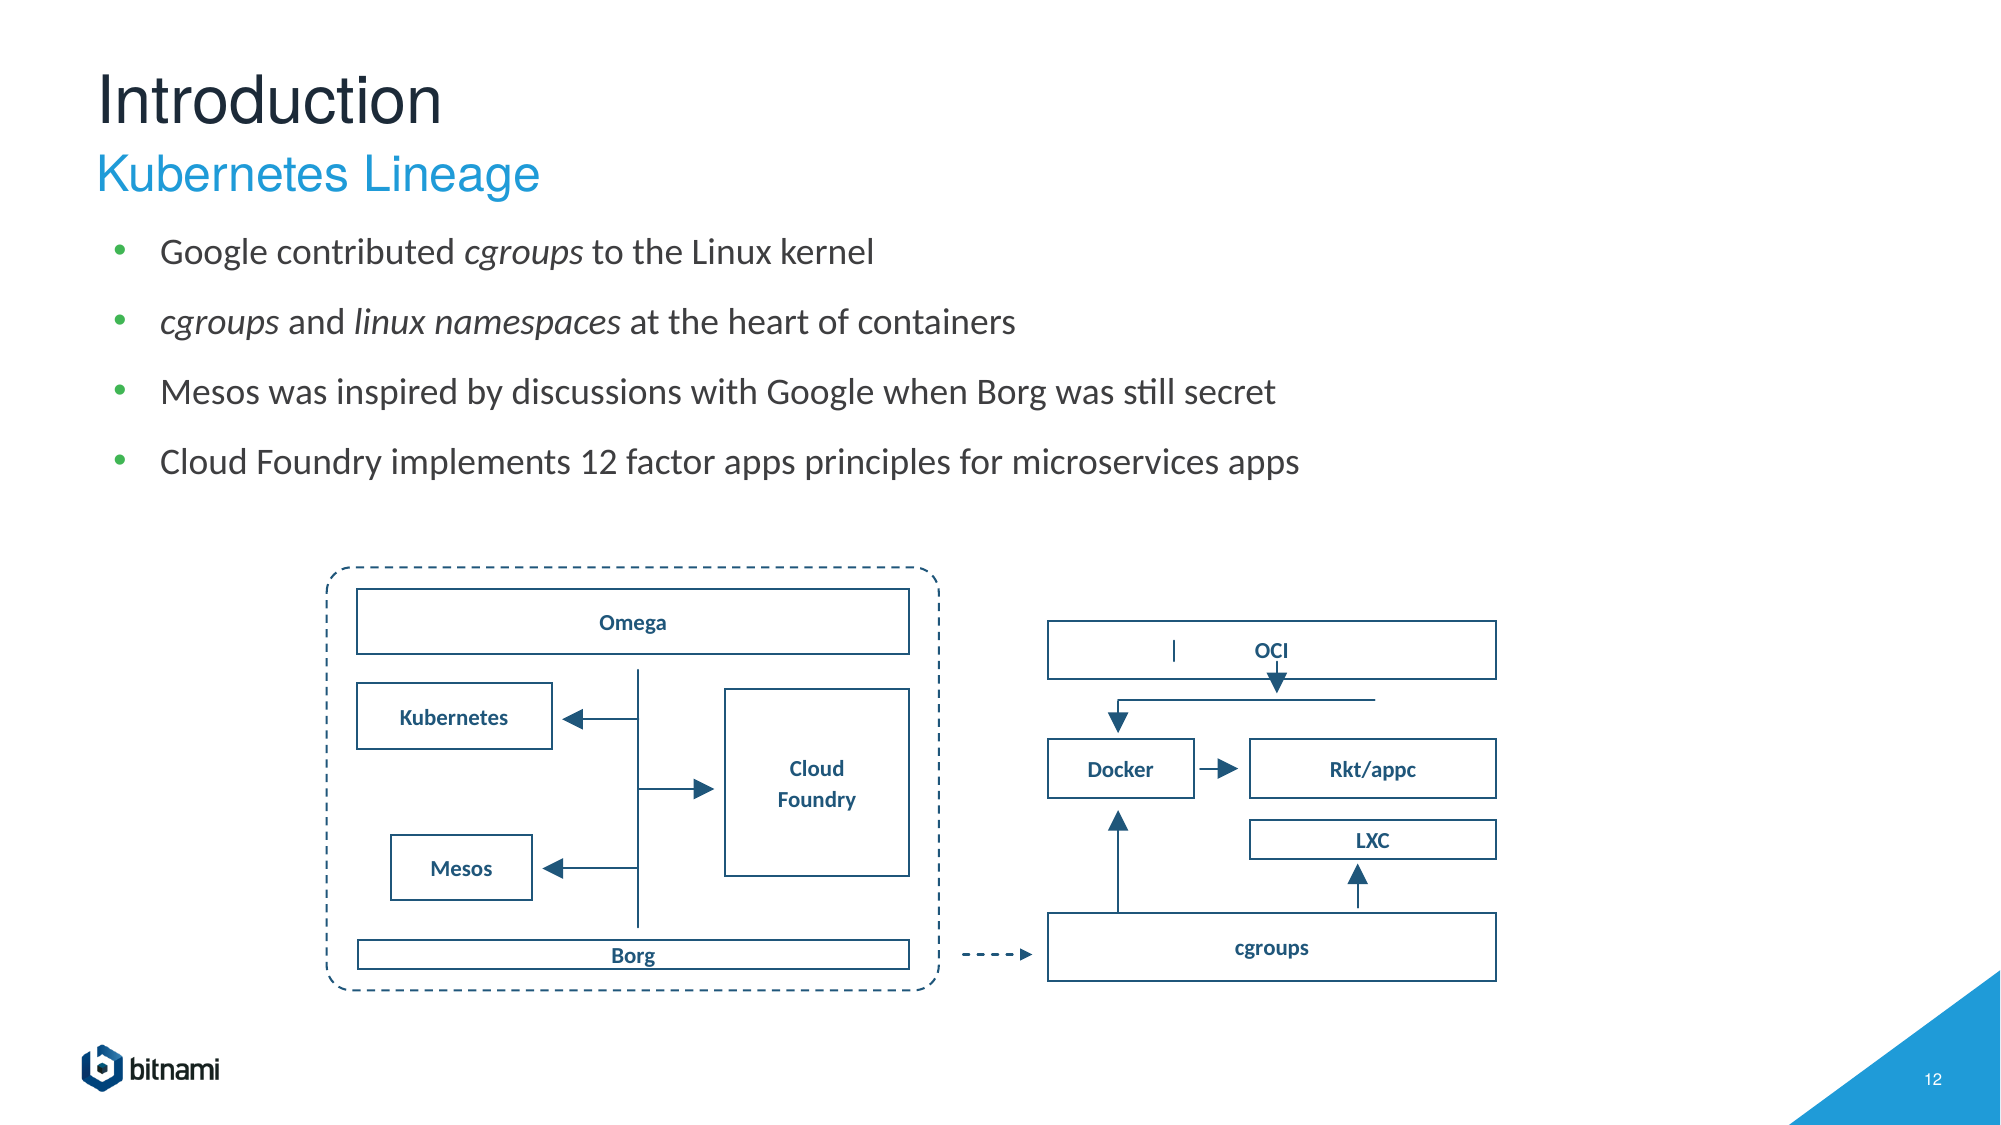

# Introduction
Kubernetes Lineage

Google contributed cgroups to the Linux kernel
cgroups and linux namespaces at the heart of containers
Mesos was inspired by discussions with Google when Borg was still secret
Cloud Foundry implements 12 factor apps principles for microservices apps

Omega
OCI
Kubernetes
Cloud
Foundry
Docker
Rkt/appc
LXC
Mesos
cgroups
Borg
12